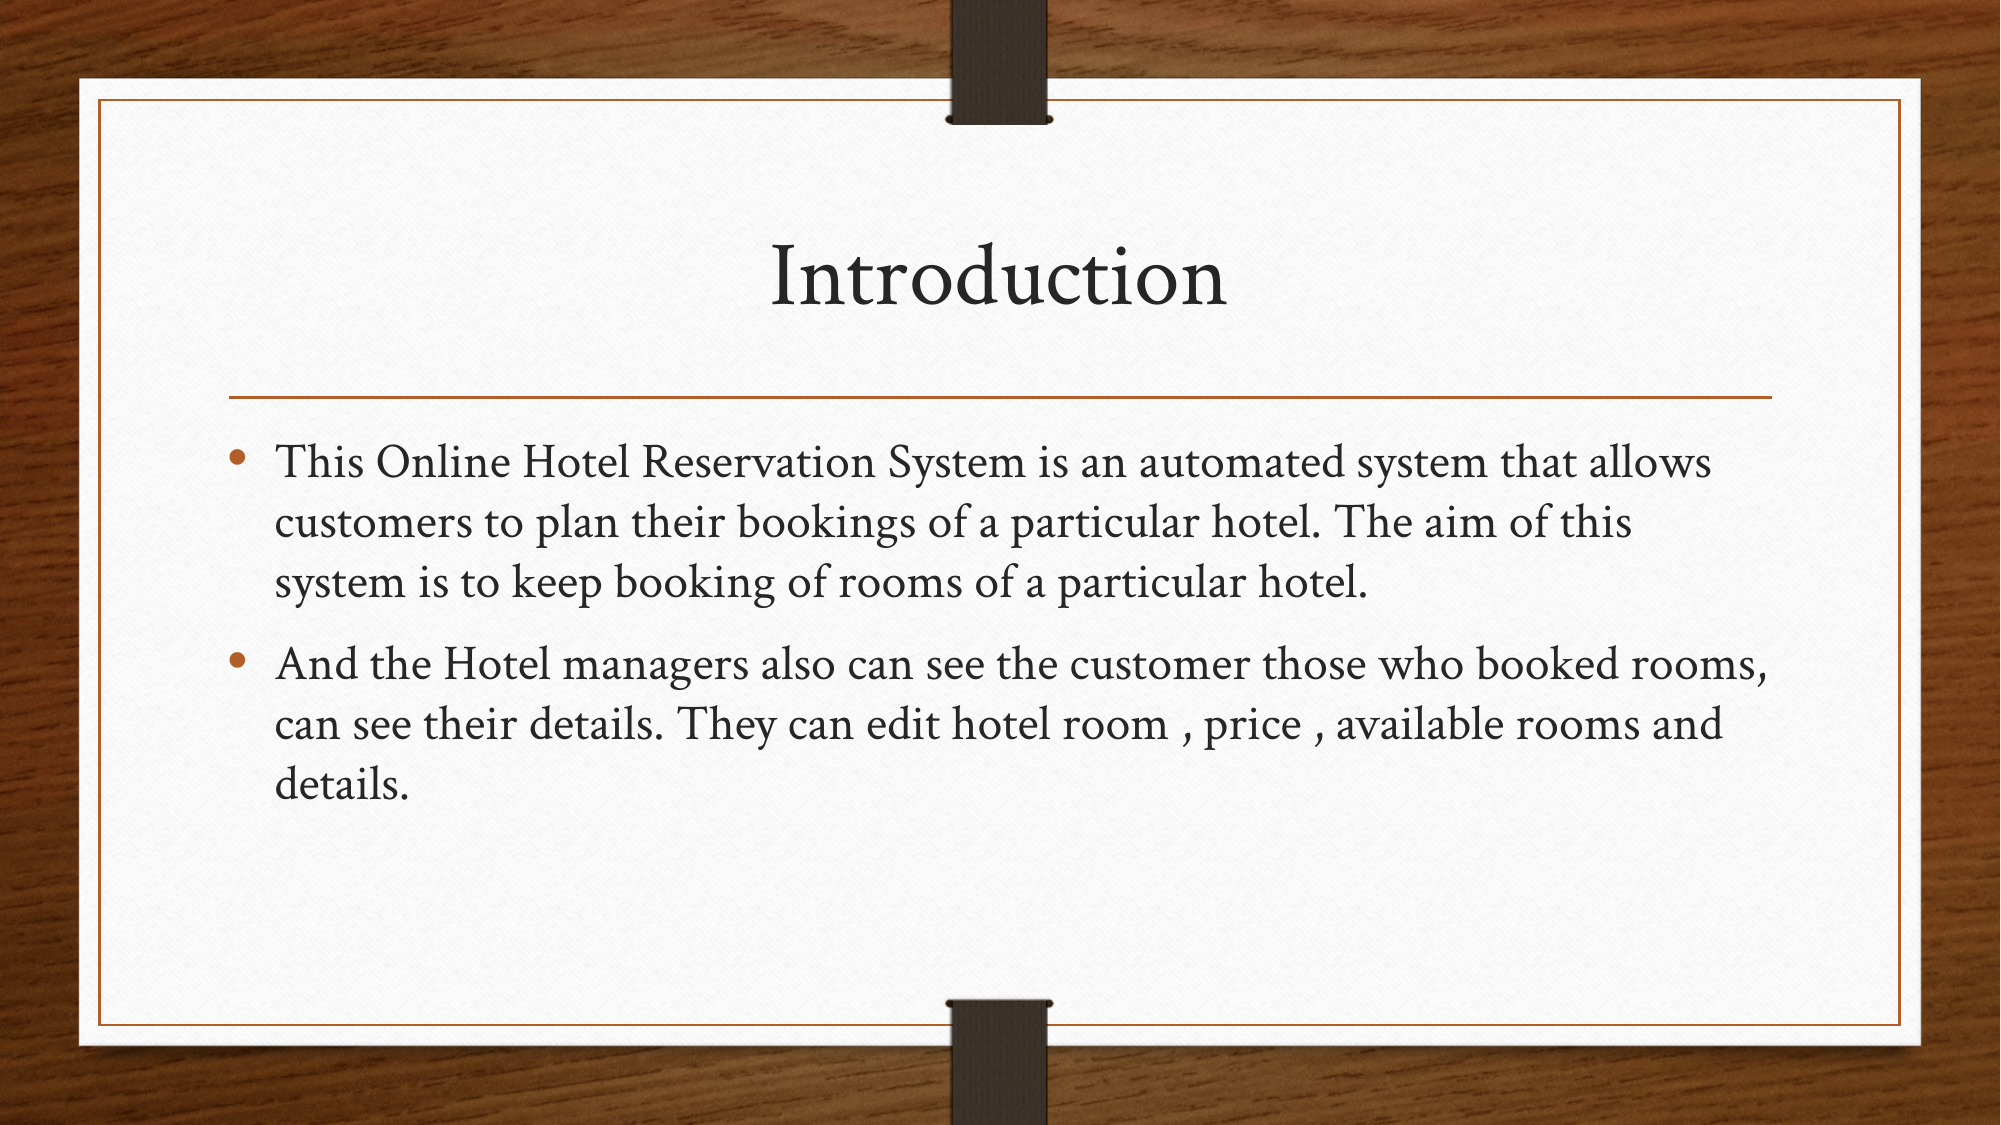

# Introduction
This Online Hotel Reservation System is an automated system that allows customers to plan their bookings of a particular hotel. The aim of this system is to keep booking of rooms of a particular hotel.
And the Hotel managers also can see the customer those who booked rooms, can see their details. They can edit hotel room , price , available rooms and details.